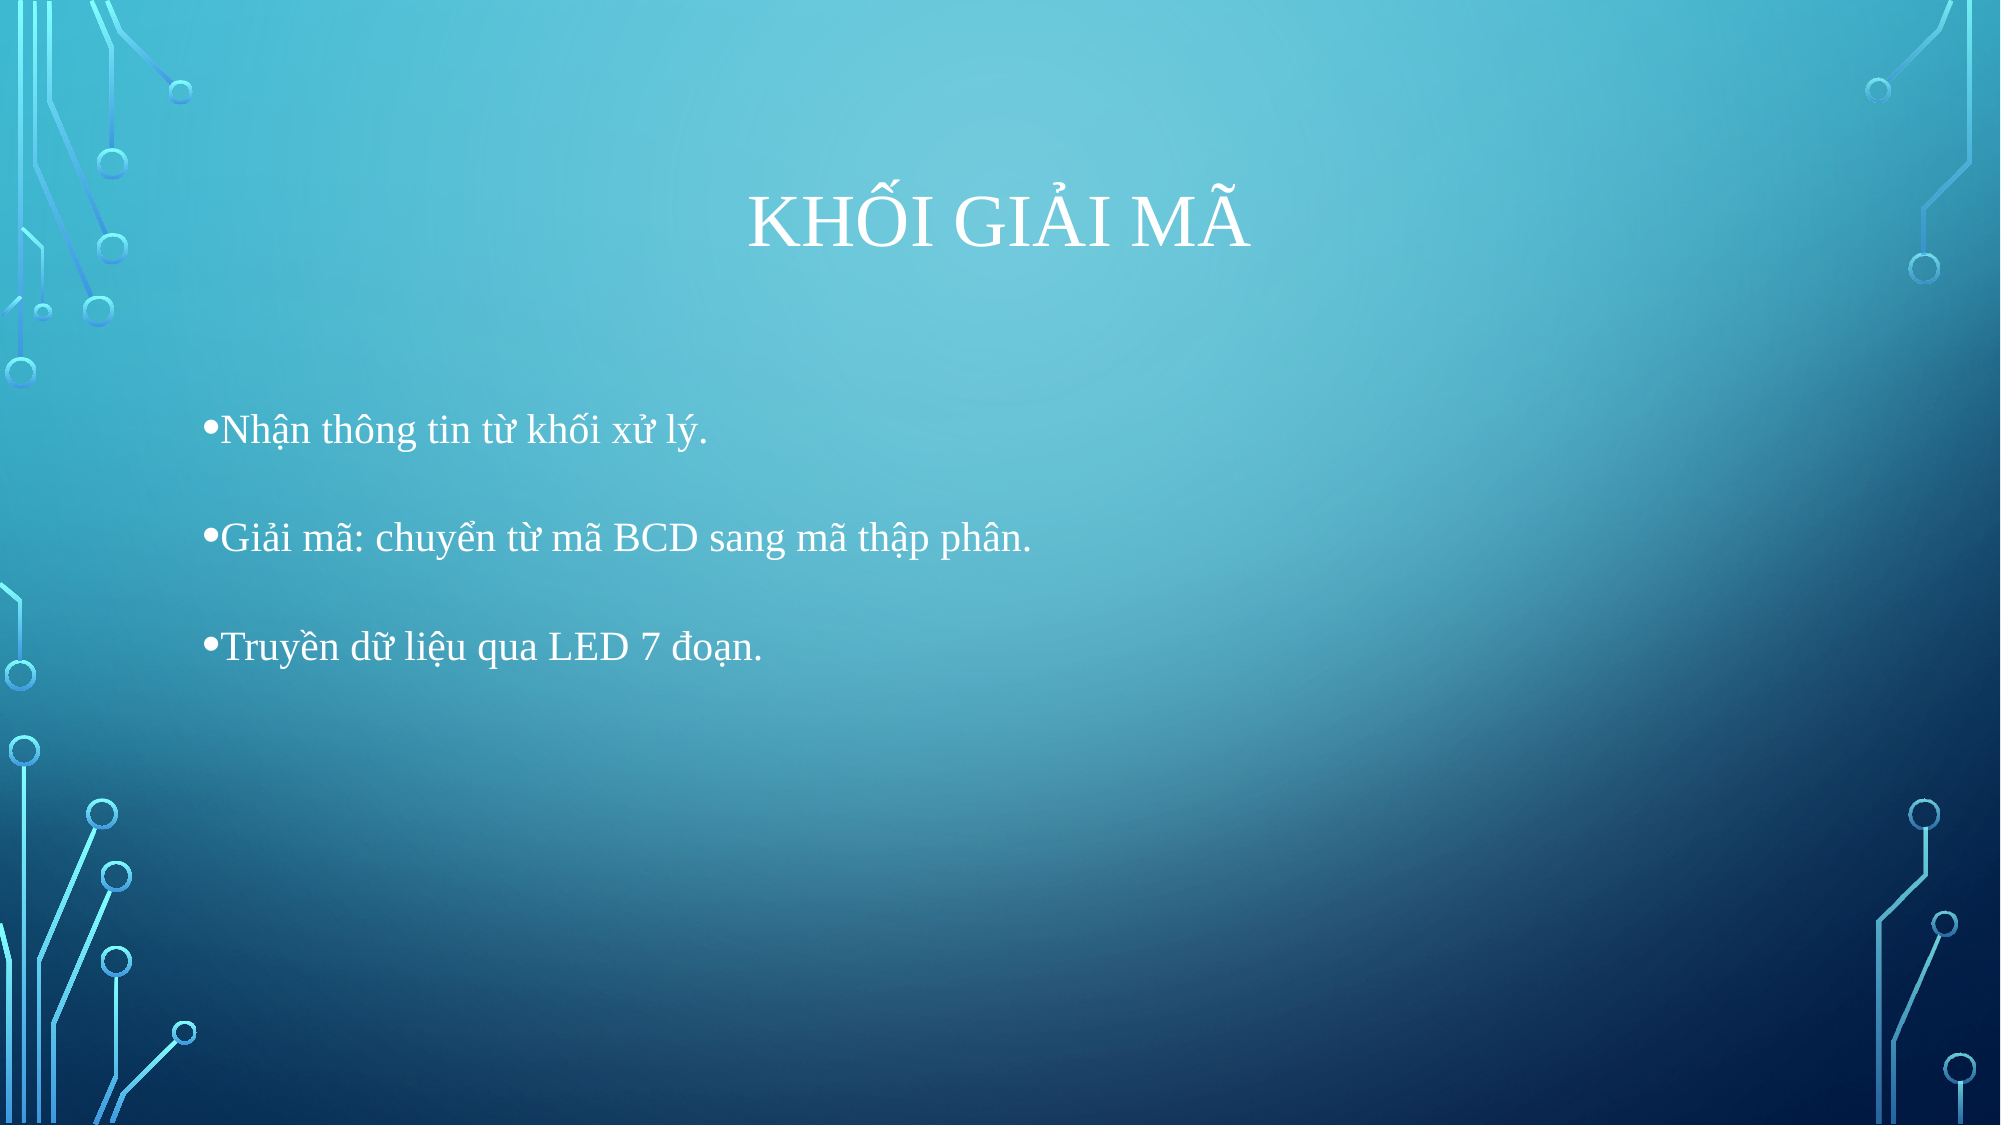

# Khối giải mã
Nhận thông tin từ khối xử lý.
Giải mã: chuyển từ mã BCD sang mã thập phân.
Truyền dữ liệu qua LED 7 đoạn.